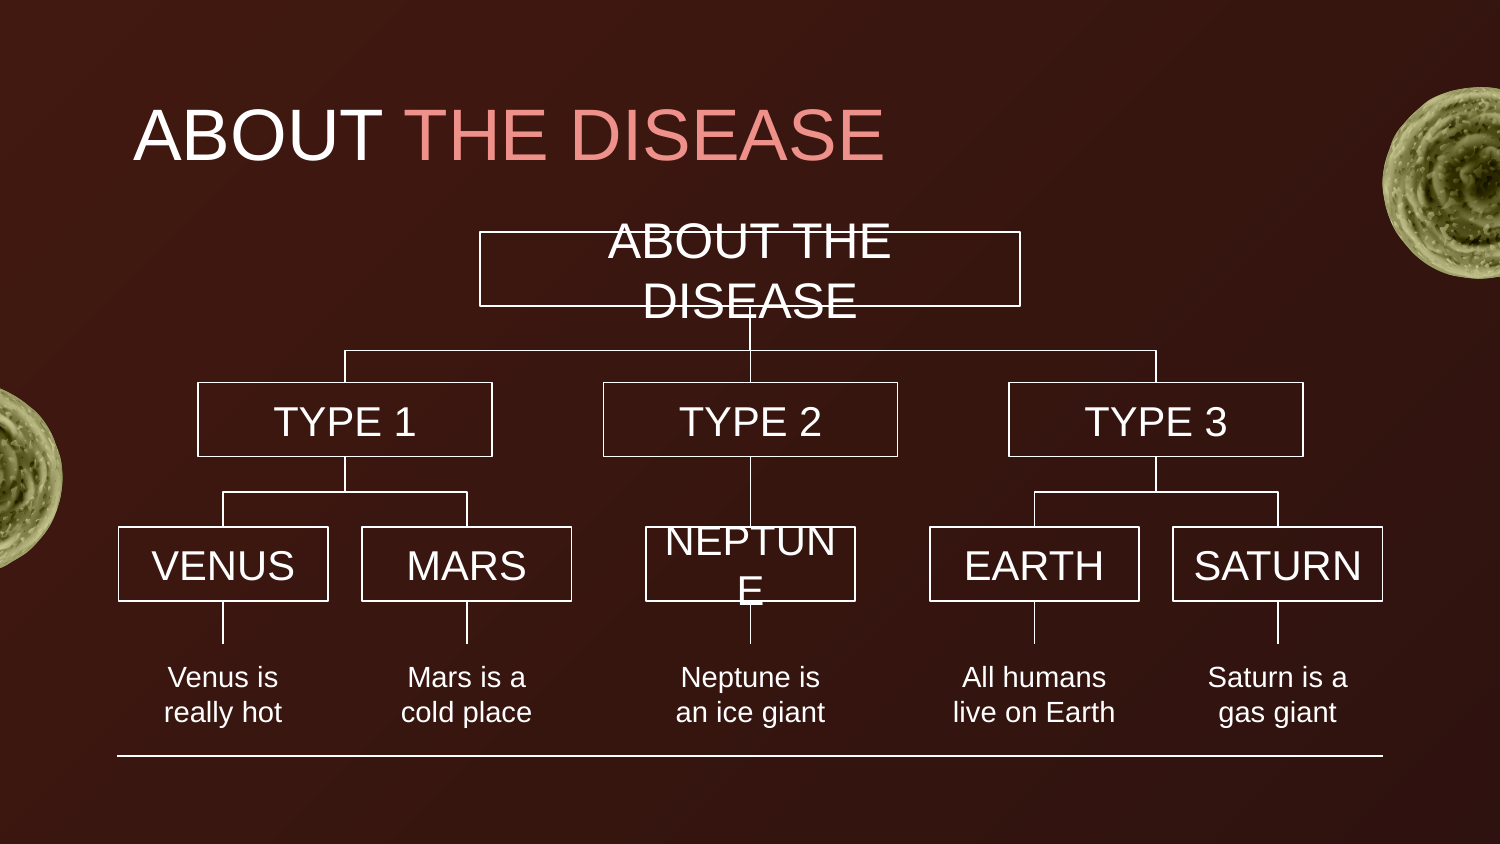

# ABOUT THE DISEASE
ABOUT THE DISEASE
TYPE 1
TYPE 2
TYPE 3
VENUS
MARS
NEPTUNE
EARTH
SATURN
All humans live on Earth
Venus is really hot
Mars is a cold place
Neptune is an ice giant
Saturn is a gas giant